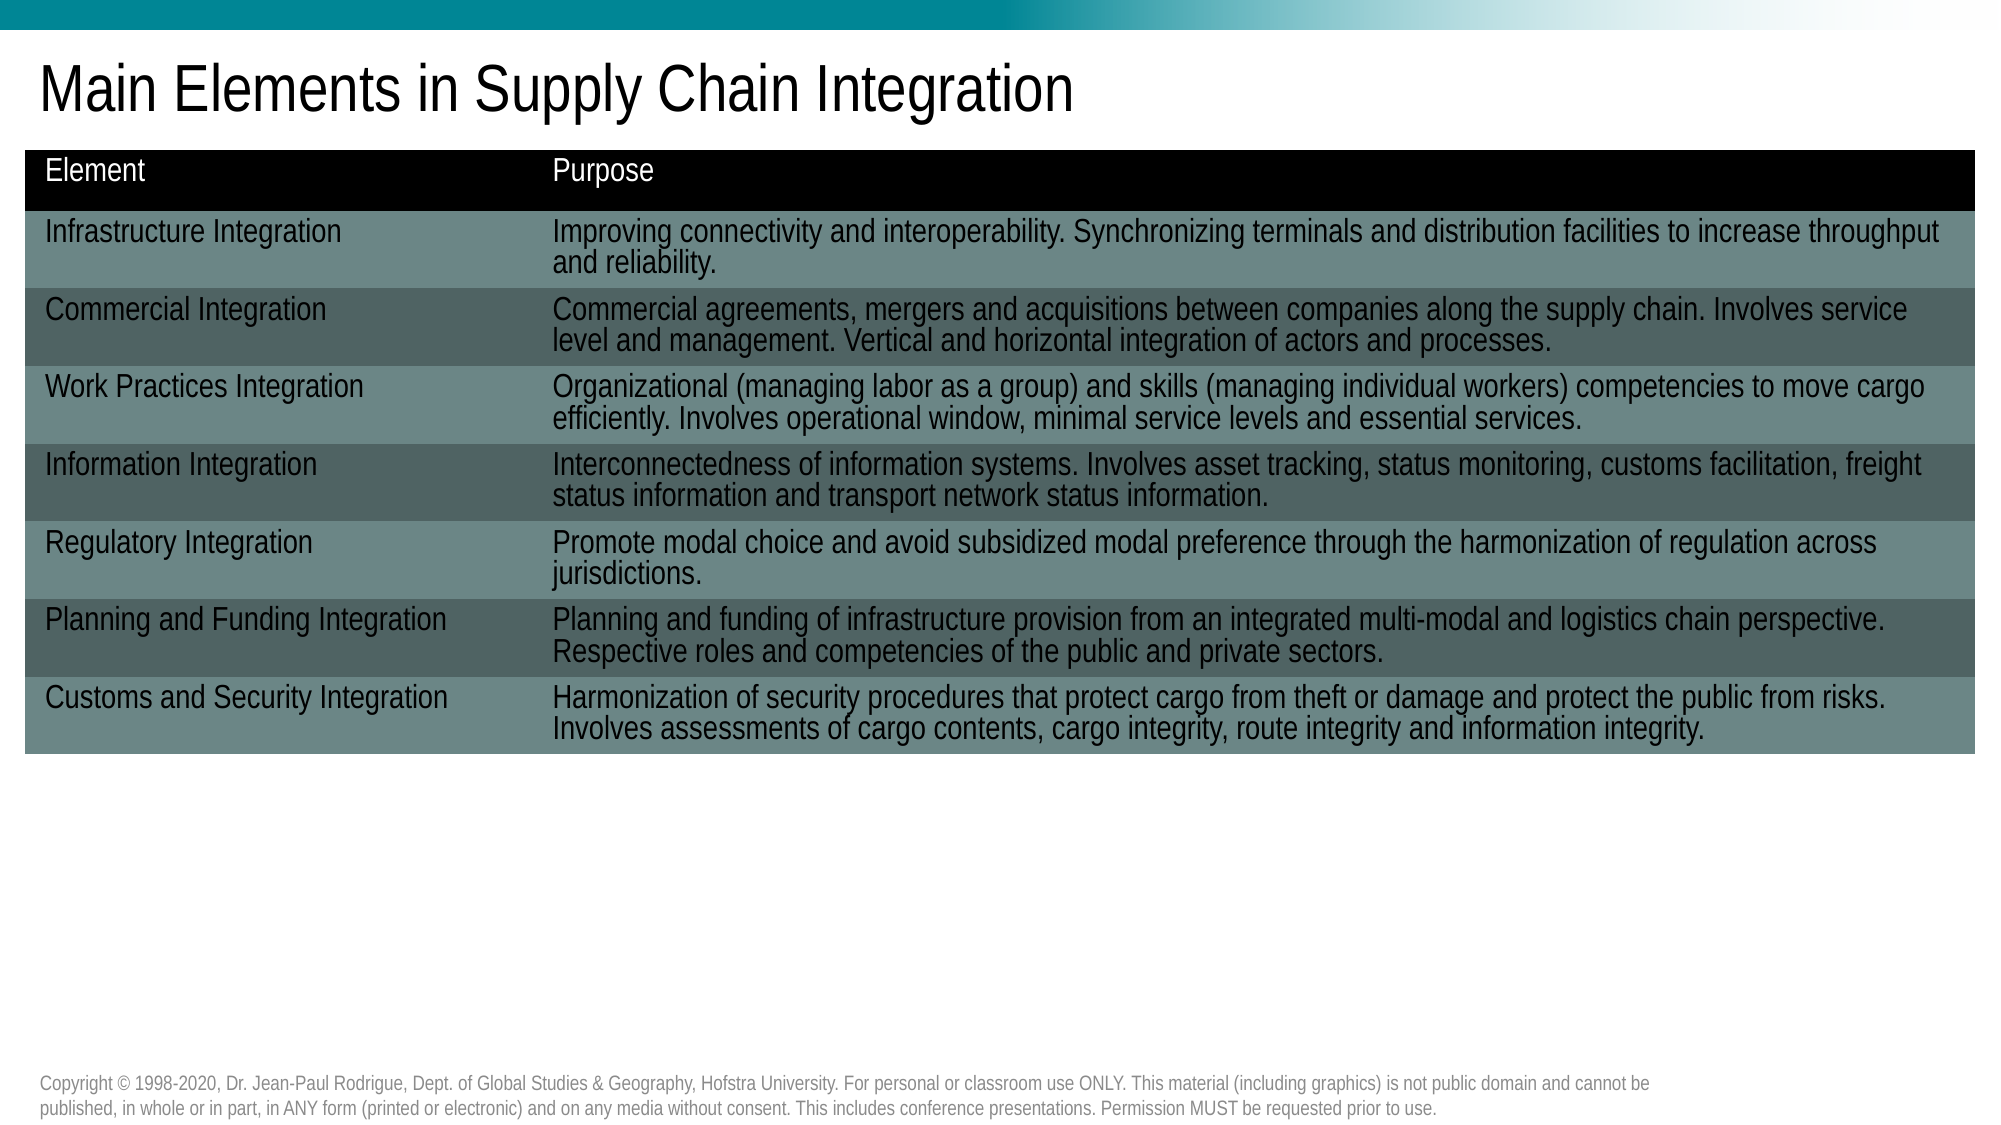

# Main Elements in Supply Chain Integration
| Element | Purpose |
| --- | --- |
| Infrastructure Integration | Improving connectivity and interoperability. Synchronizing terminals and distribution facilities to increase throughput and reliability. |
| Commercial Integration | Commercial agreements, mergers and acquisitions between companies along the supply chain. Involves service level and management. Vertical and horizontal integration of actors and processes. |
| Work Practices Integration | Organizational (managing labor as a group) and skills (managing individual workers) competencies to move cargo efficiently. Involves operational window, minimal service levels and essential services. |
| Information Integration | Interconnectedness of information systems. Involves asset tracking, status monitoring, customs facilitation, freight status information and transport network status information. |
| Regulatory Integration | Promote modal choice and avoid subsidized modal preference through the harmonization of regulation across jurisdictions. |
| Planning and Funding Integration | Planning and funding of infrastructure provision from an integrated multi-modal and logistics chain perspective. Respective roles and competencies of the public and private sectors. |
| Customs and Security Integration | Harmonization of security procedures that protect cargo from theft or damage and protect the public from risks. Involves assessments of cargo contents, cargo integrity, route integrity and information integrity. |
Copyright © 1998-2020, Dr. Jean-Paul Rodrigue, Dept. of Global Studies & Geography, Hofstra University. For personal or classroom use ONLY. This material (including graphics) is not public domain and cannot be published, in whole or in part, in ANY form (printed or electronic) and on any media without consent. This includes conference presentations. Permission MUST be requested prior to use.